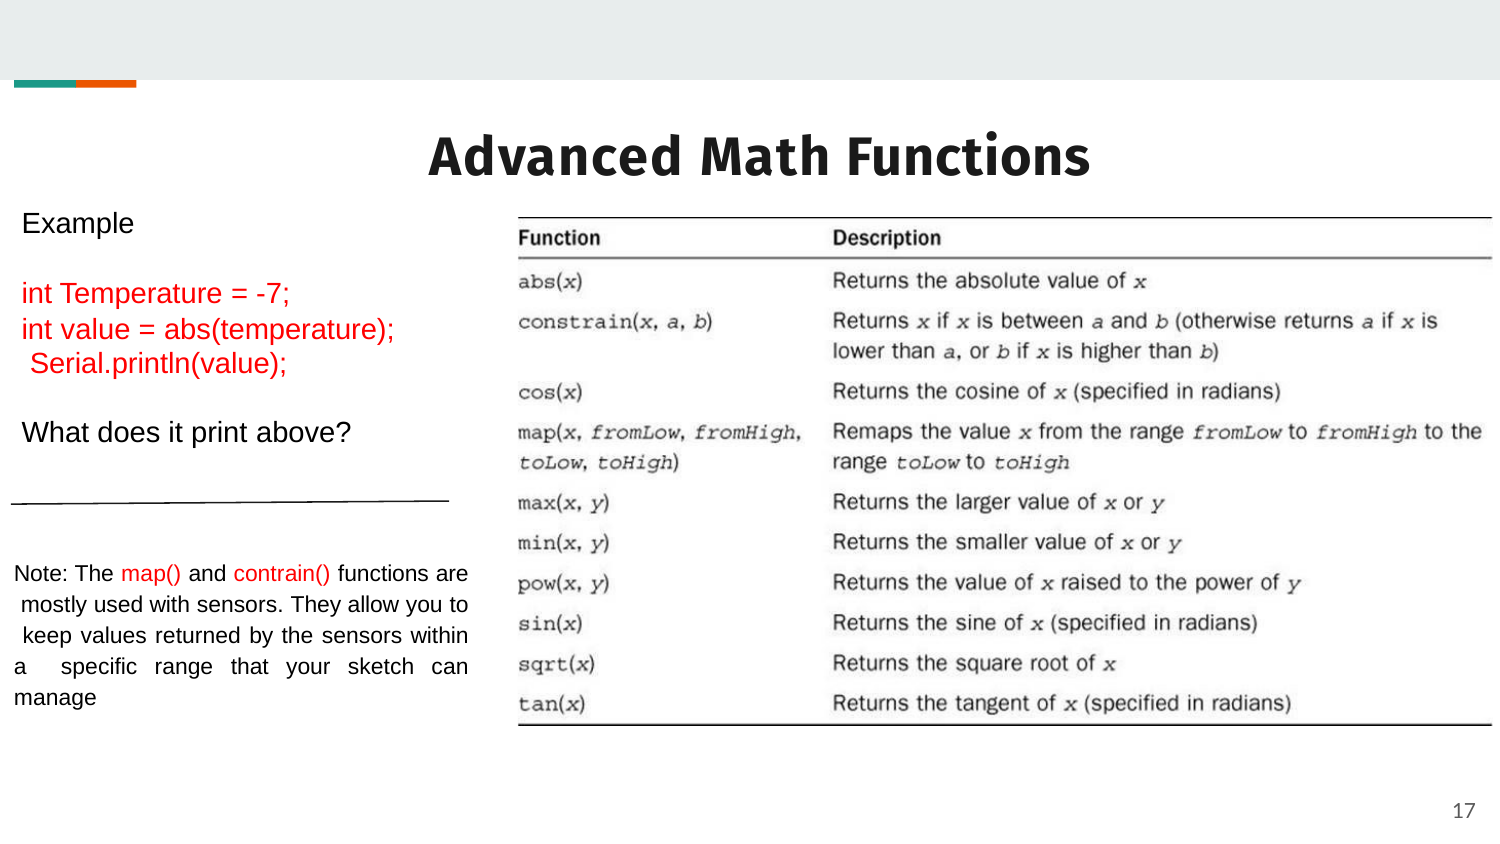

# Advanced Math Functions
Example

int Temperature = -7;
int value = abs(temperature);  Serial.println(value);

What does it print above?

Note: The map() and contrain() functions are  mostly used with sensors. They allow you to  keep values returned by the sensors within a  specific range that your sketch can manage
17